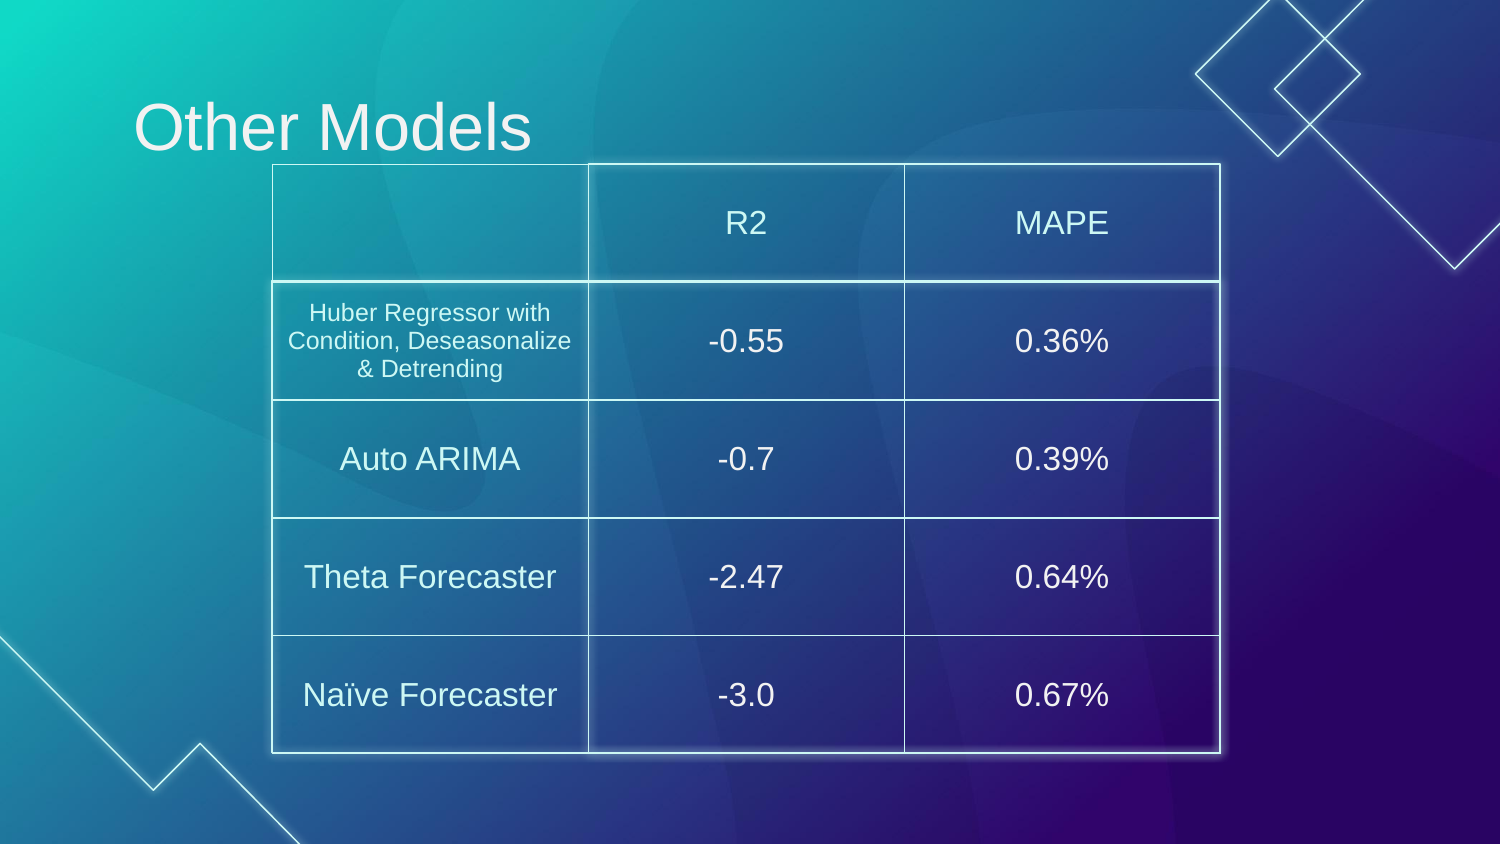

# Other Models
|  | R2 | MAPE |
| --- | --- | --- |
| Huber Regressor with Condition, Deseasonalize & Detrending | -0.55 | 0.36% |
| Auto ARIMA | -0.7 | 0.39% |
| Theta Forecaster | -2.47 | 0.64% |
| Naïve Forecaster | -3.0 | 0.67% |